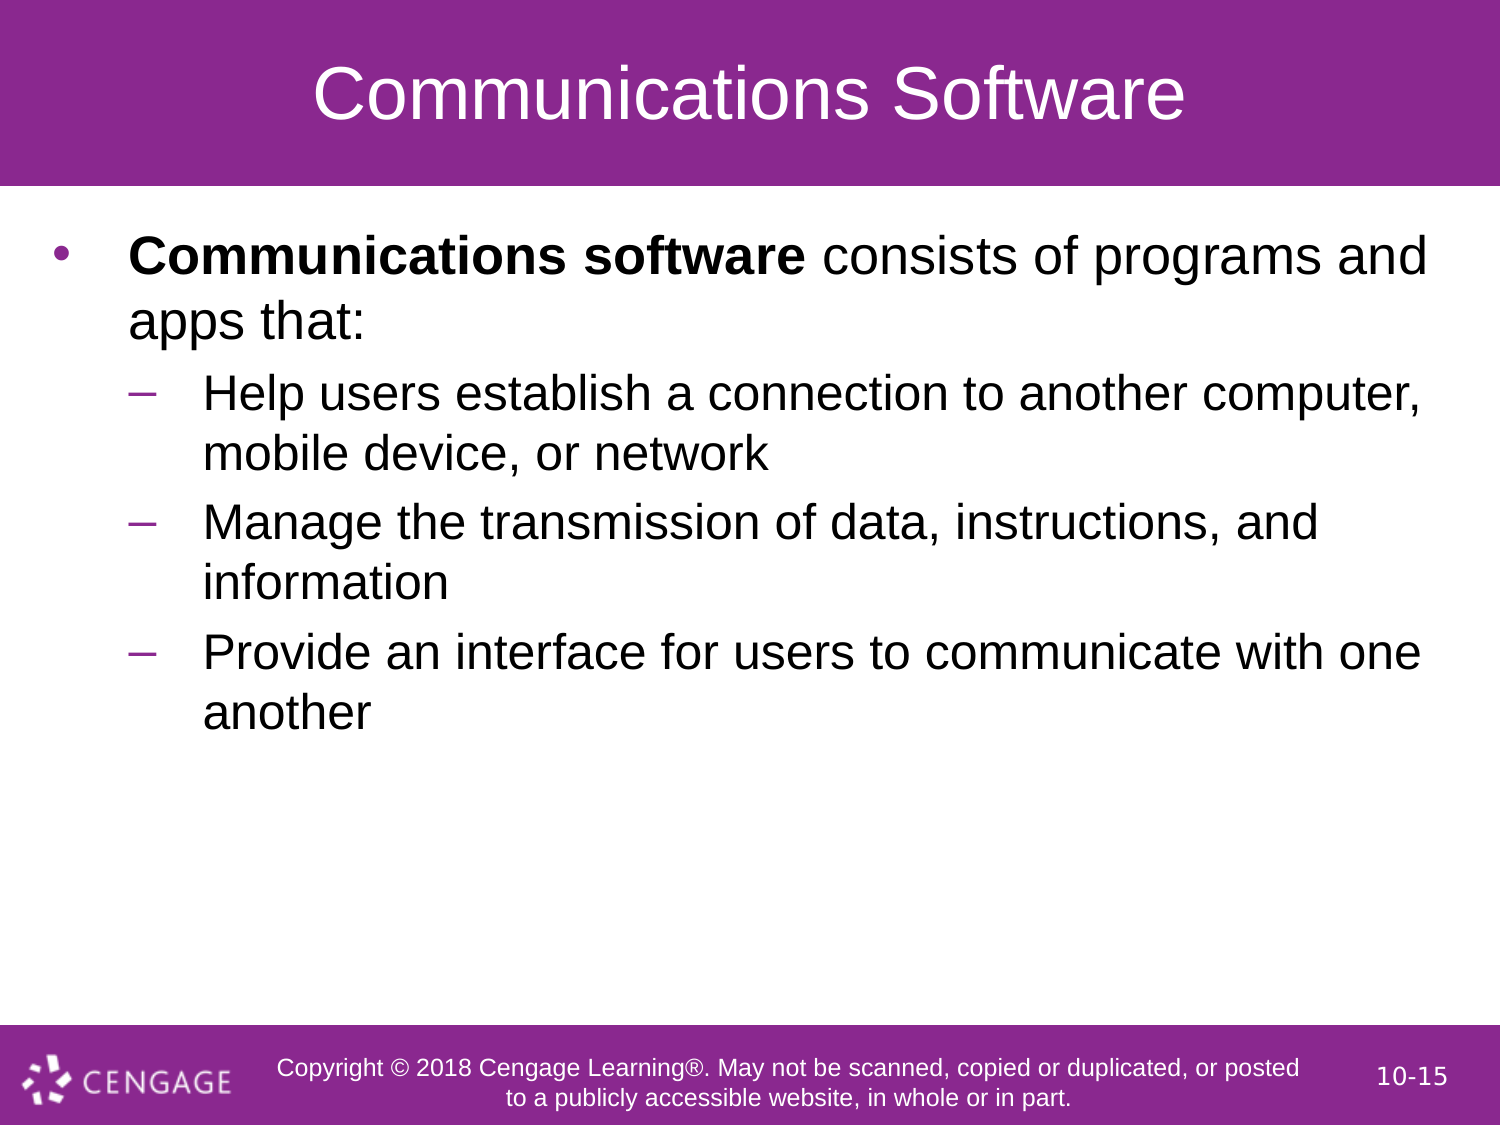

# Communications Software
Communications software consists of programs and apps that:
Help users establish a connection to another computer, mobile device, or network
Manage the transmission of data, instructions, and information
Provide an interface for users to communicate with one another